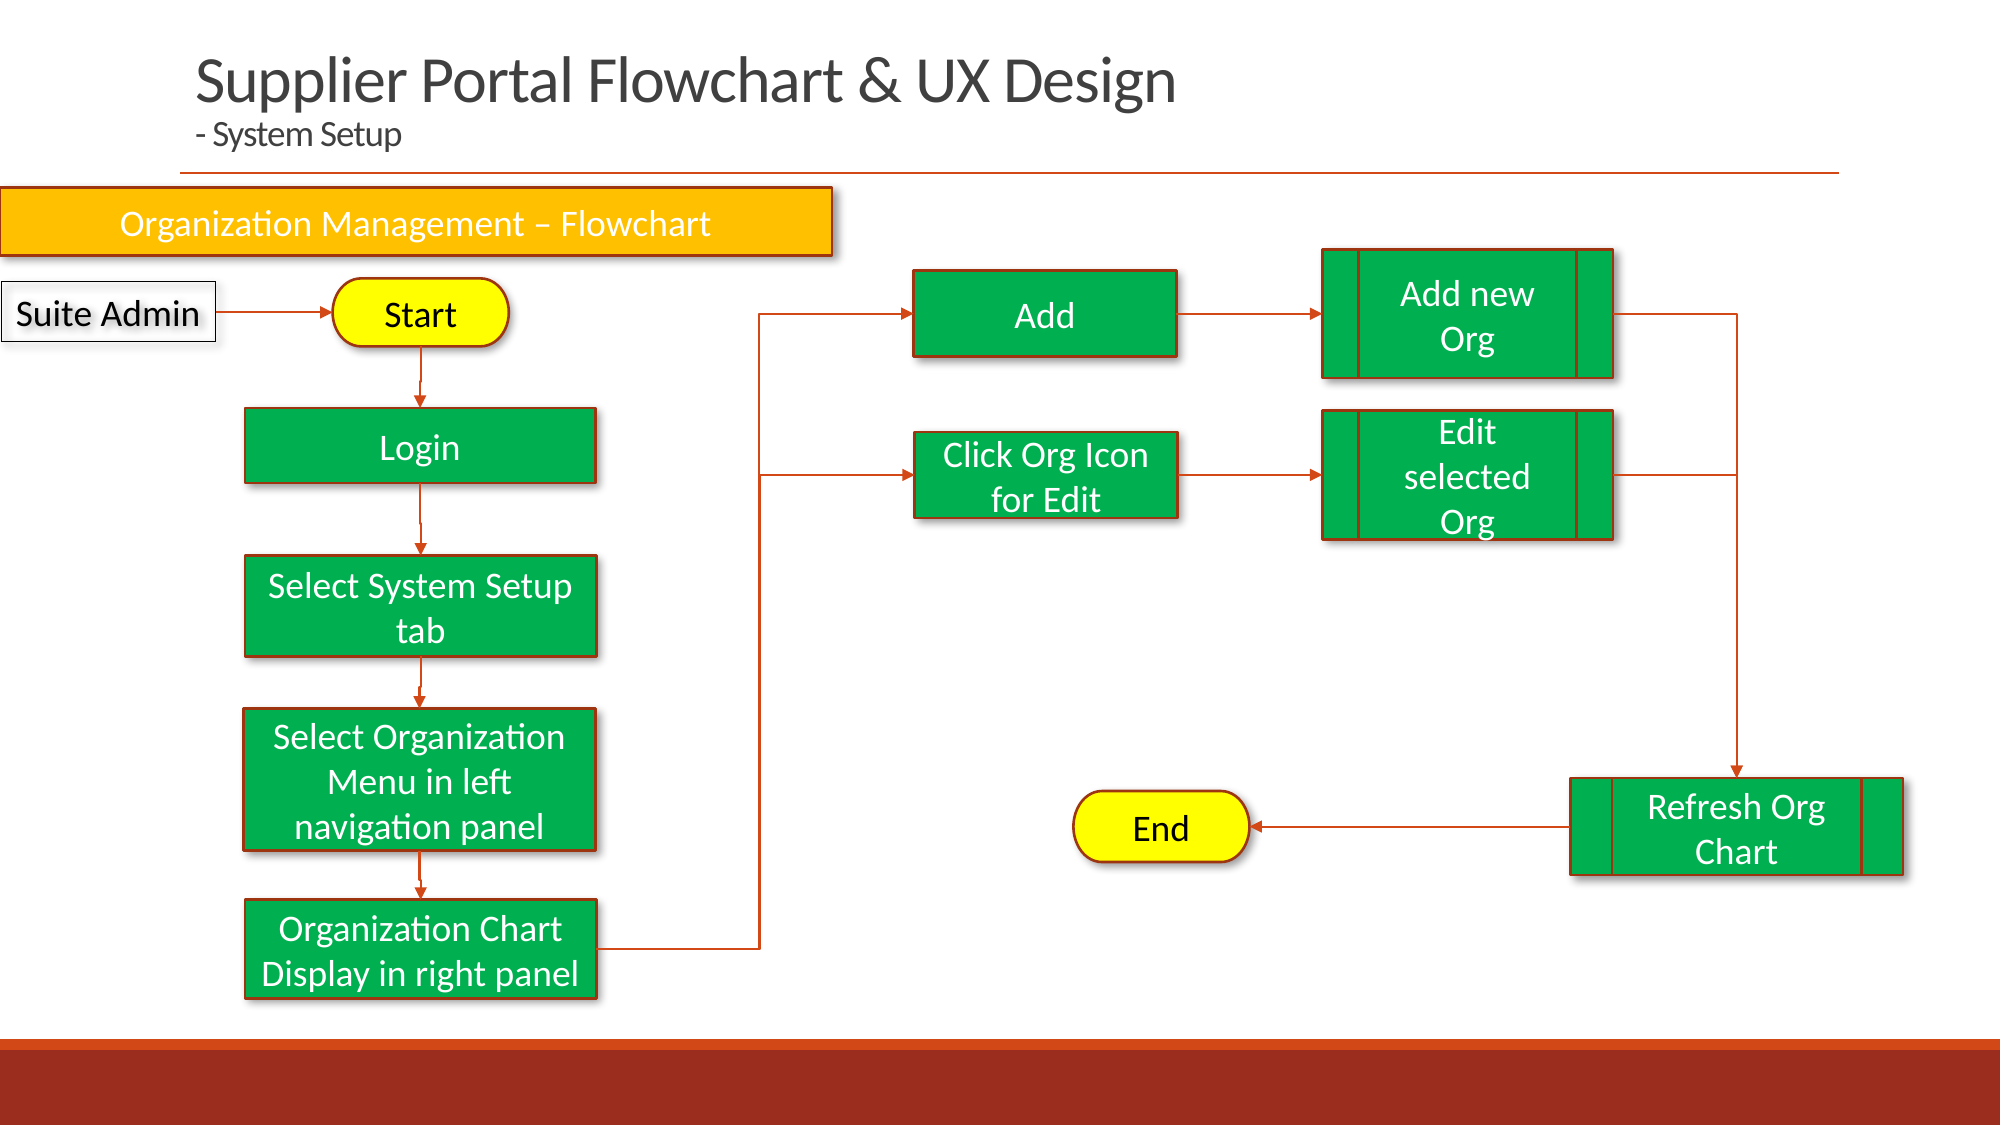

# Supplier Portal Flowchart & UX Design - System Setup
Organization Management – Flowchart
Add new Org
Add
Start
Suite Admin
Login
Edit selected Org
Click Org Icon for Edit
Select System Setup tab
Select Organization Menu in left navigation panel
Refresh Org Chart
End
Organization Chart Display in right panel